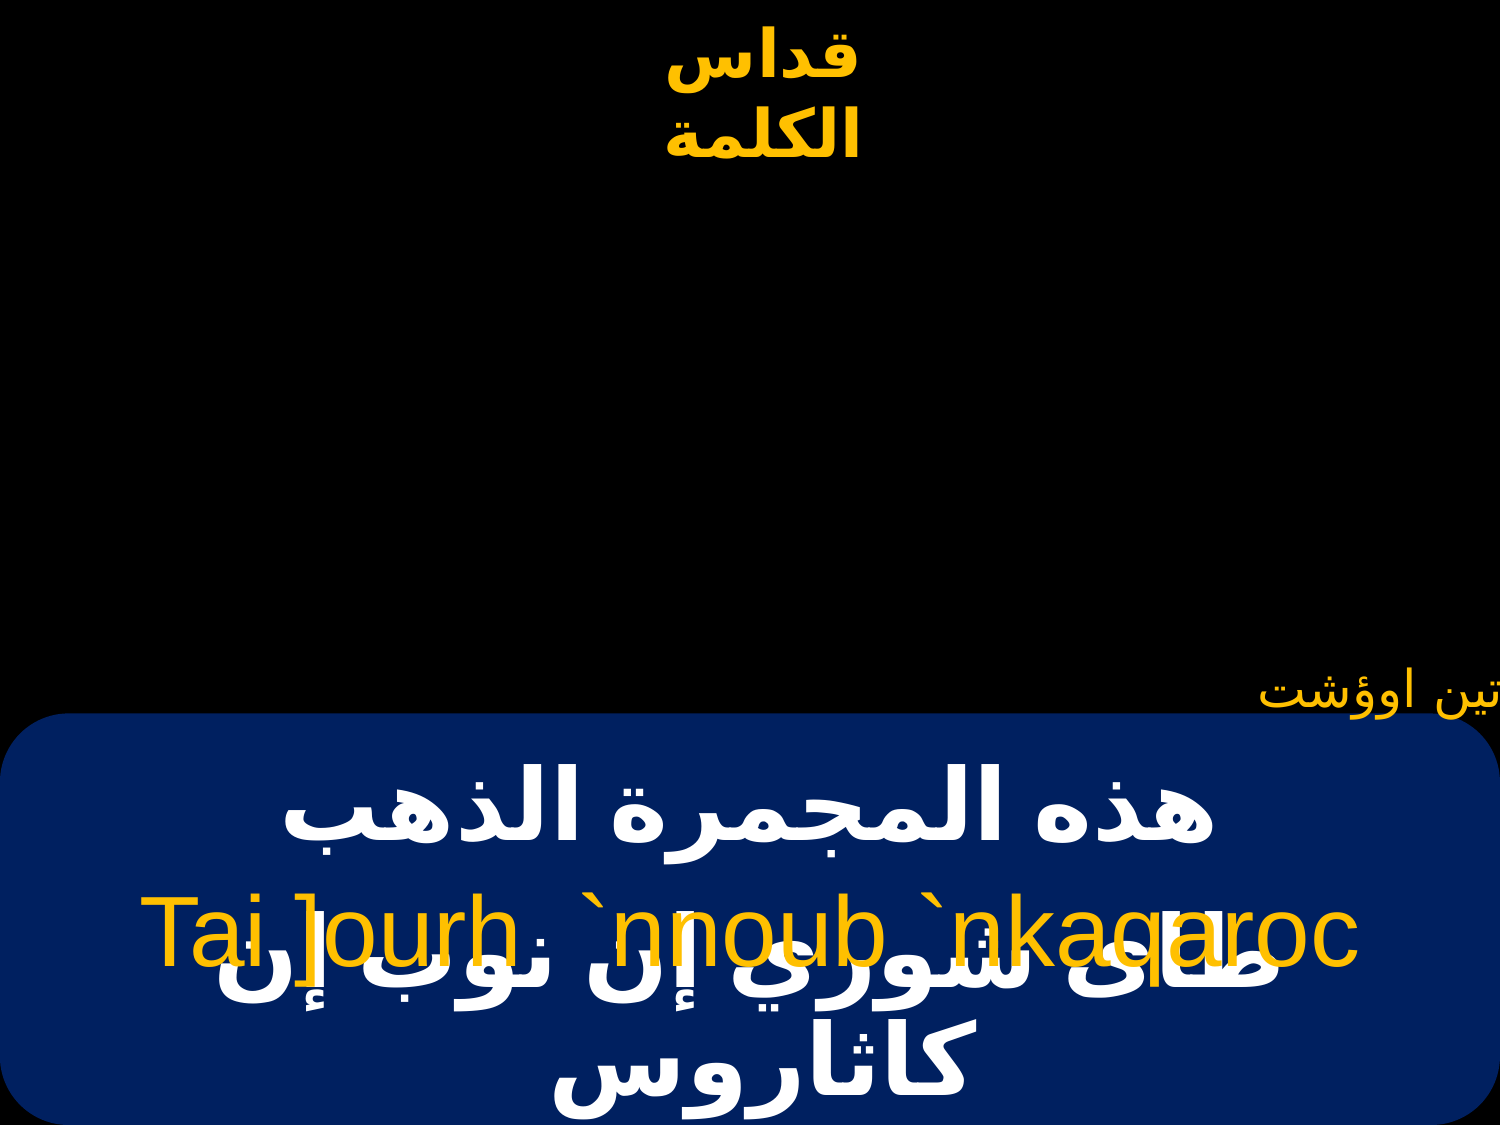

تين اوؤشت
# هذه المجمرة الذهب
Tai ]ourh  `nnoub `nkaqaroc
طاى شوري إن نوب إن كاثاروس